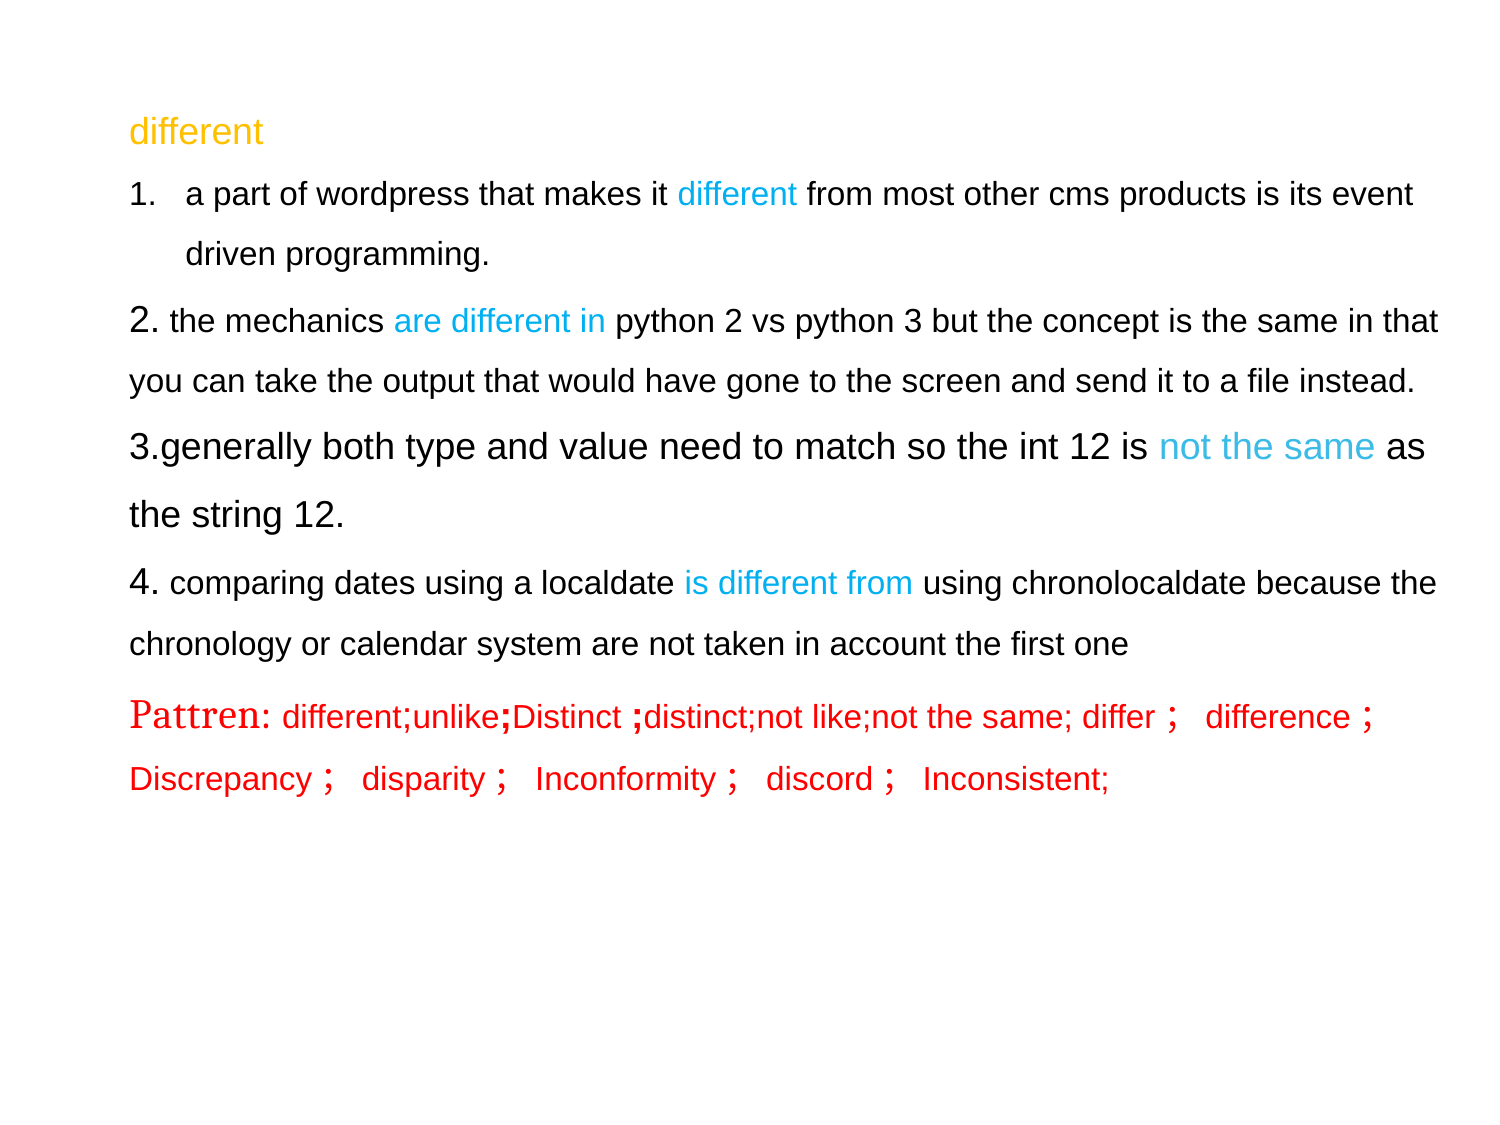

different
a part of wordpress that makes it different from most other cms products is its event driven programming.
2. the mechanics are different in python 2 vs python 3 but the concept is the same in that you can take the output that would have gone to the screen and send it to a file instead.
3.generally both type and value need to match so the int 12 is not the same as the string 12.
4. comparing dates using a localdate is different from using chronolocaldate because the chronology or calendar system are not taken in account the first one
Pattren: different;unlike;Distinct ;distinct;not like;not the same; differ；difference；Discrepancy；disparity；Inconformity；discord；Inconsistent;